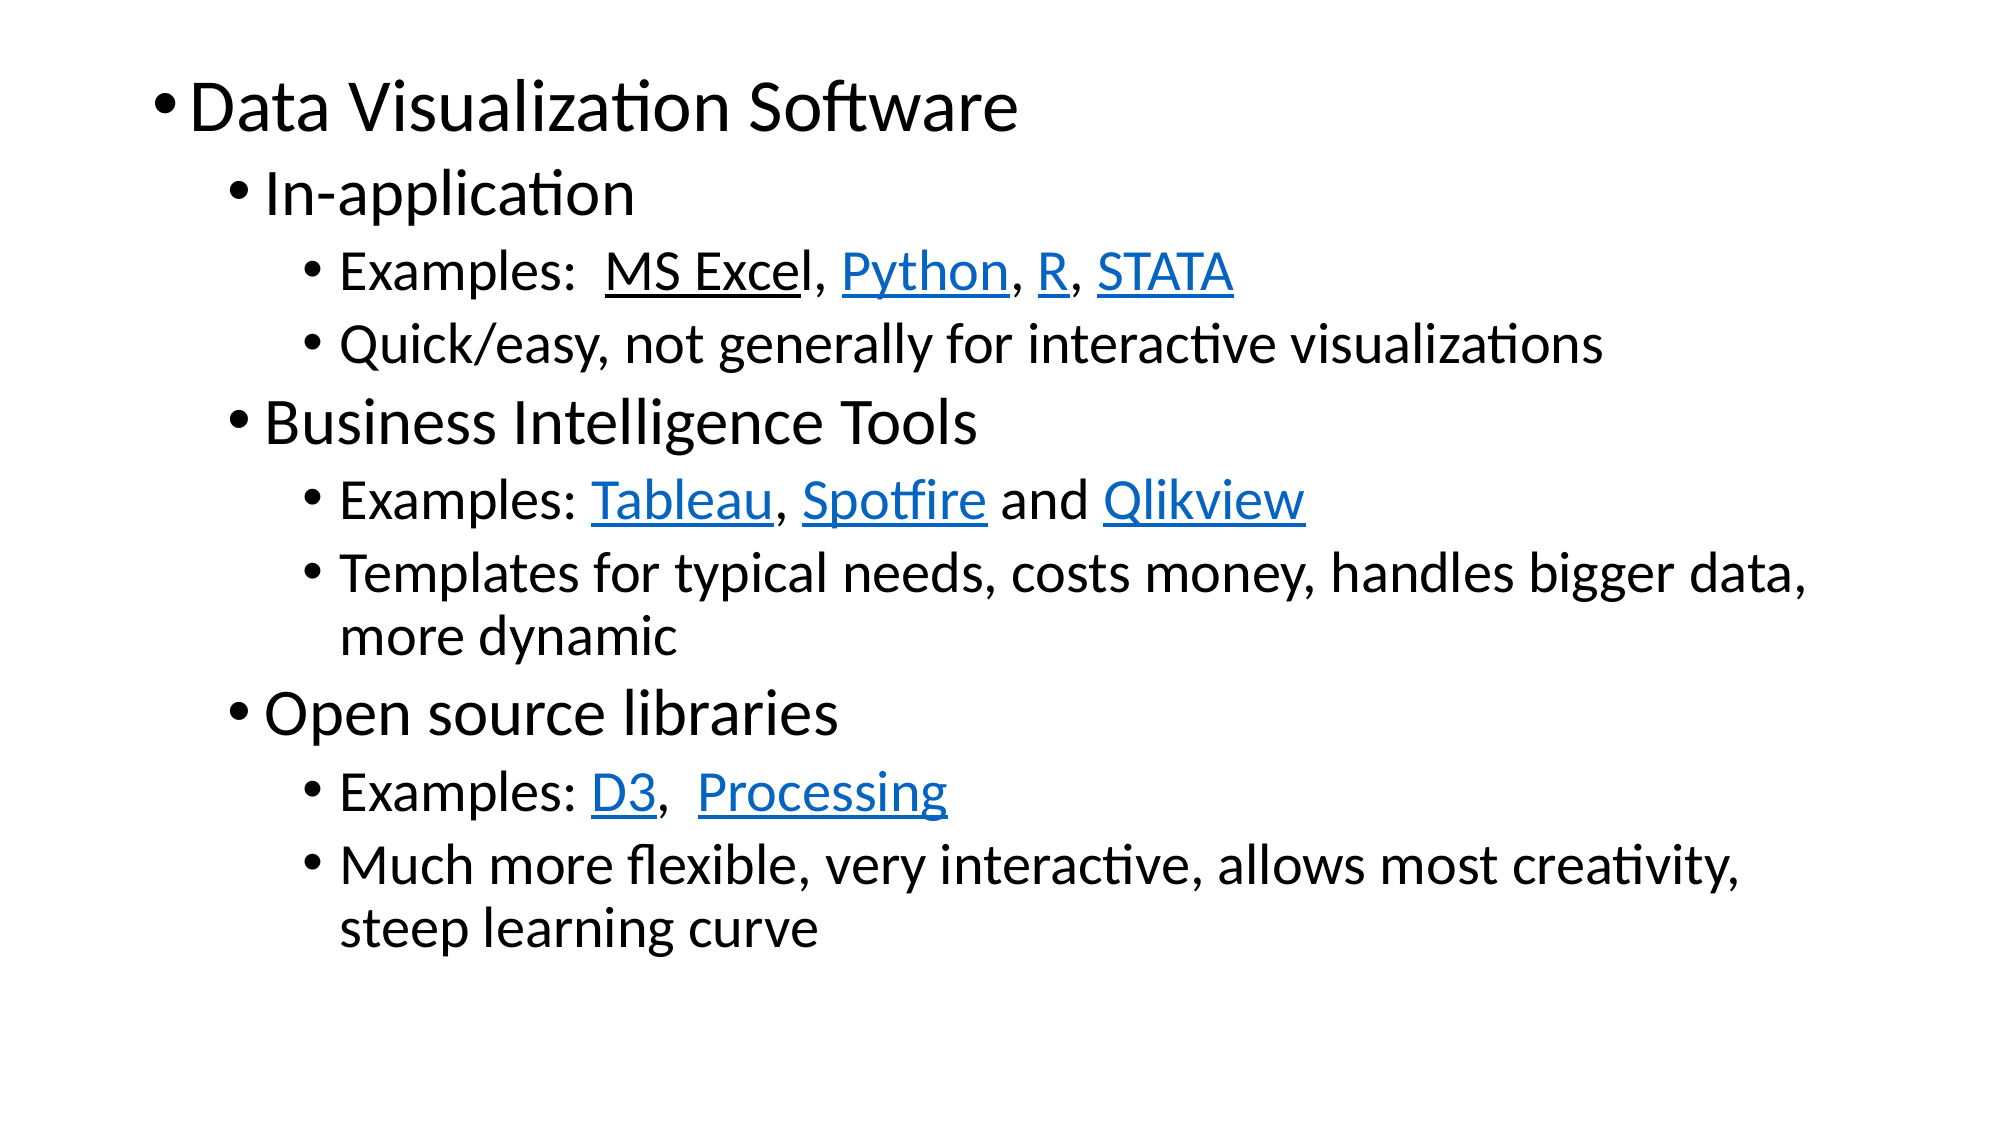

Data Visualization Software
In-application
Examples:  MS Excel, Python, R, STATA
Quick/easy, not generally for interactive visualizations
Business Intelligence Tools
Examples: Tableau, Spotfire and Qlikview
Templates for typical needs, costs money, handles bigger data, more dynamic
Open source libraries
Examples: D3,  Processing
Much more flexible, very interactive, allows most creativity, steep learning curve